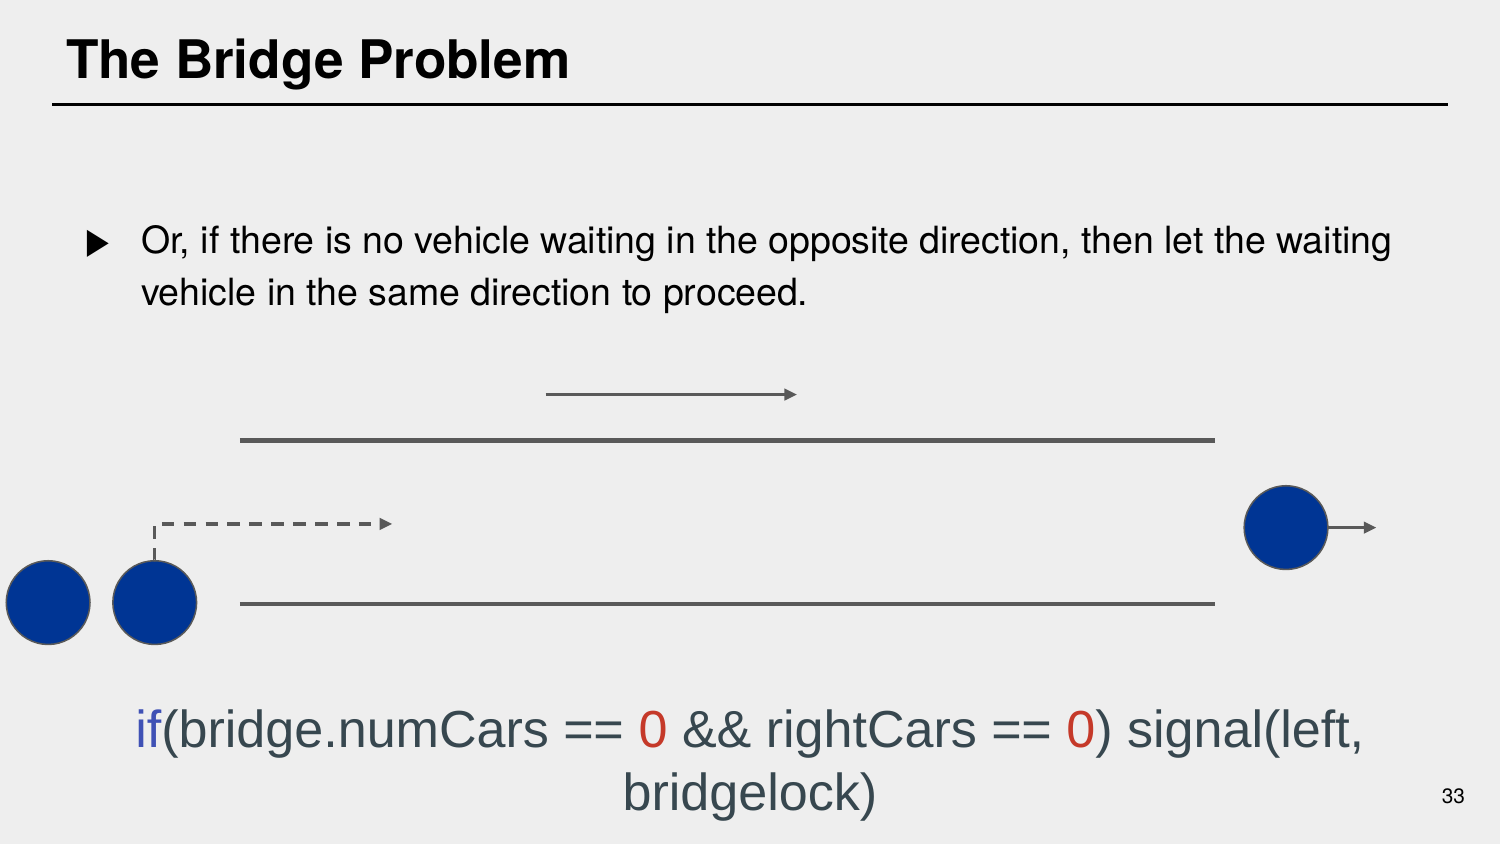

# The Bridge Problem
Or, if there is no vehicle waiting in the opposite direction, then let the waiting vehicle in the same direction to proceed.

if(bridge.numCars == 0 && rightCars == 0) signal(left, bridgelock)
33